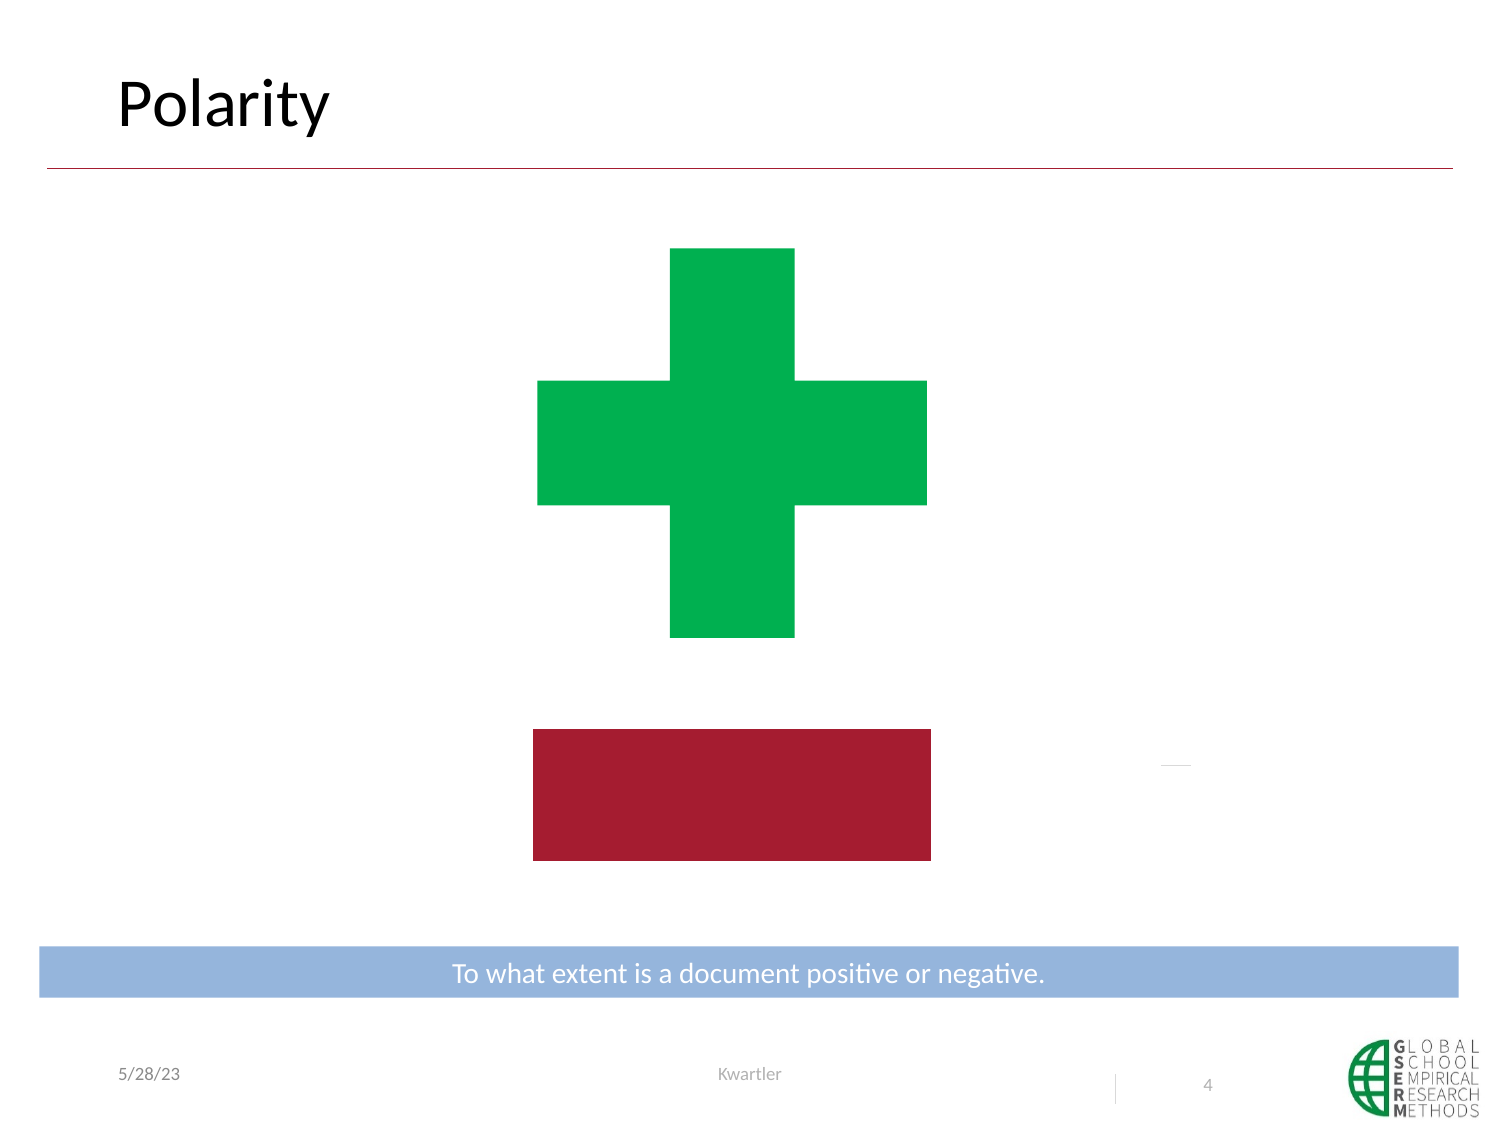

# Polarity

To what extent is a document positive or negative.
5/28/23
Kwartler
4